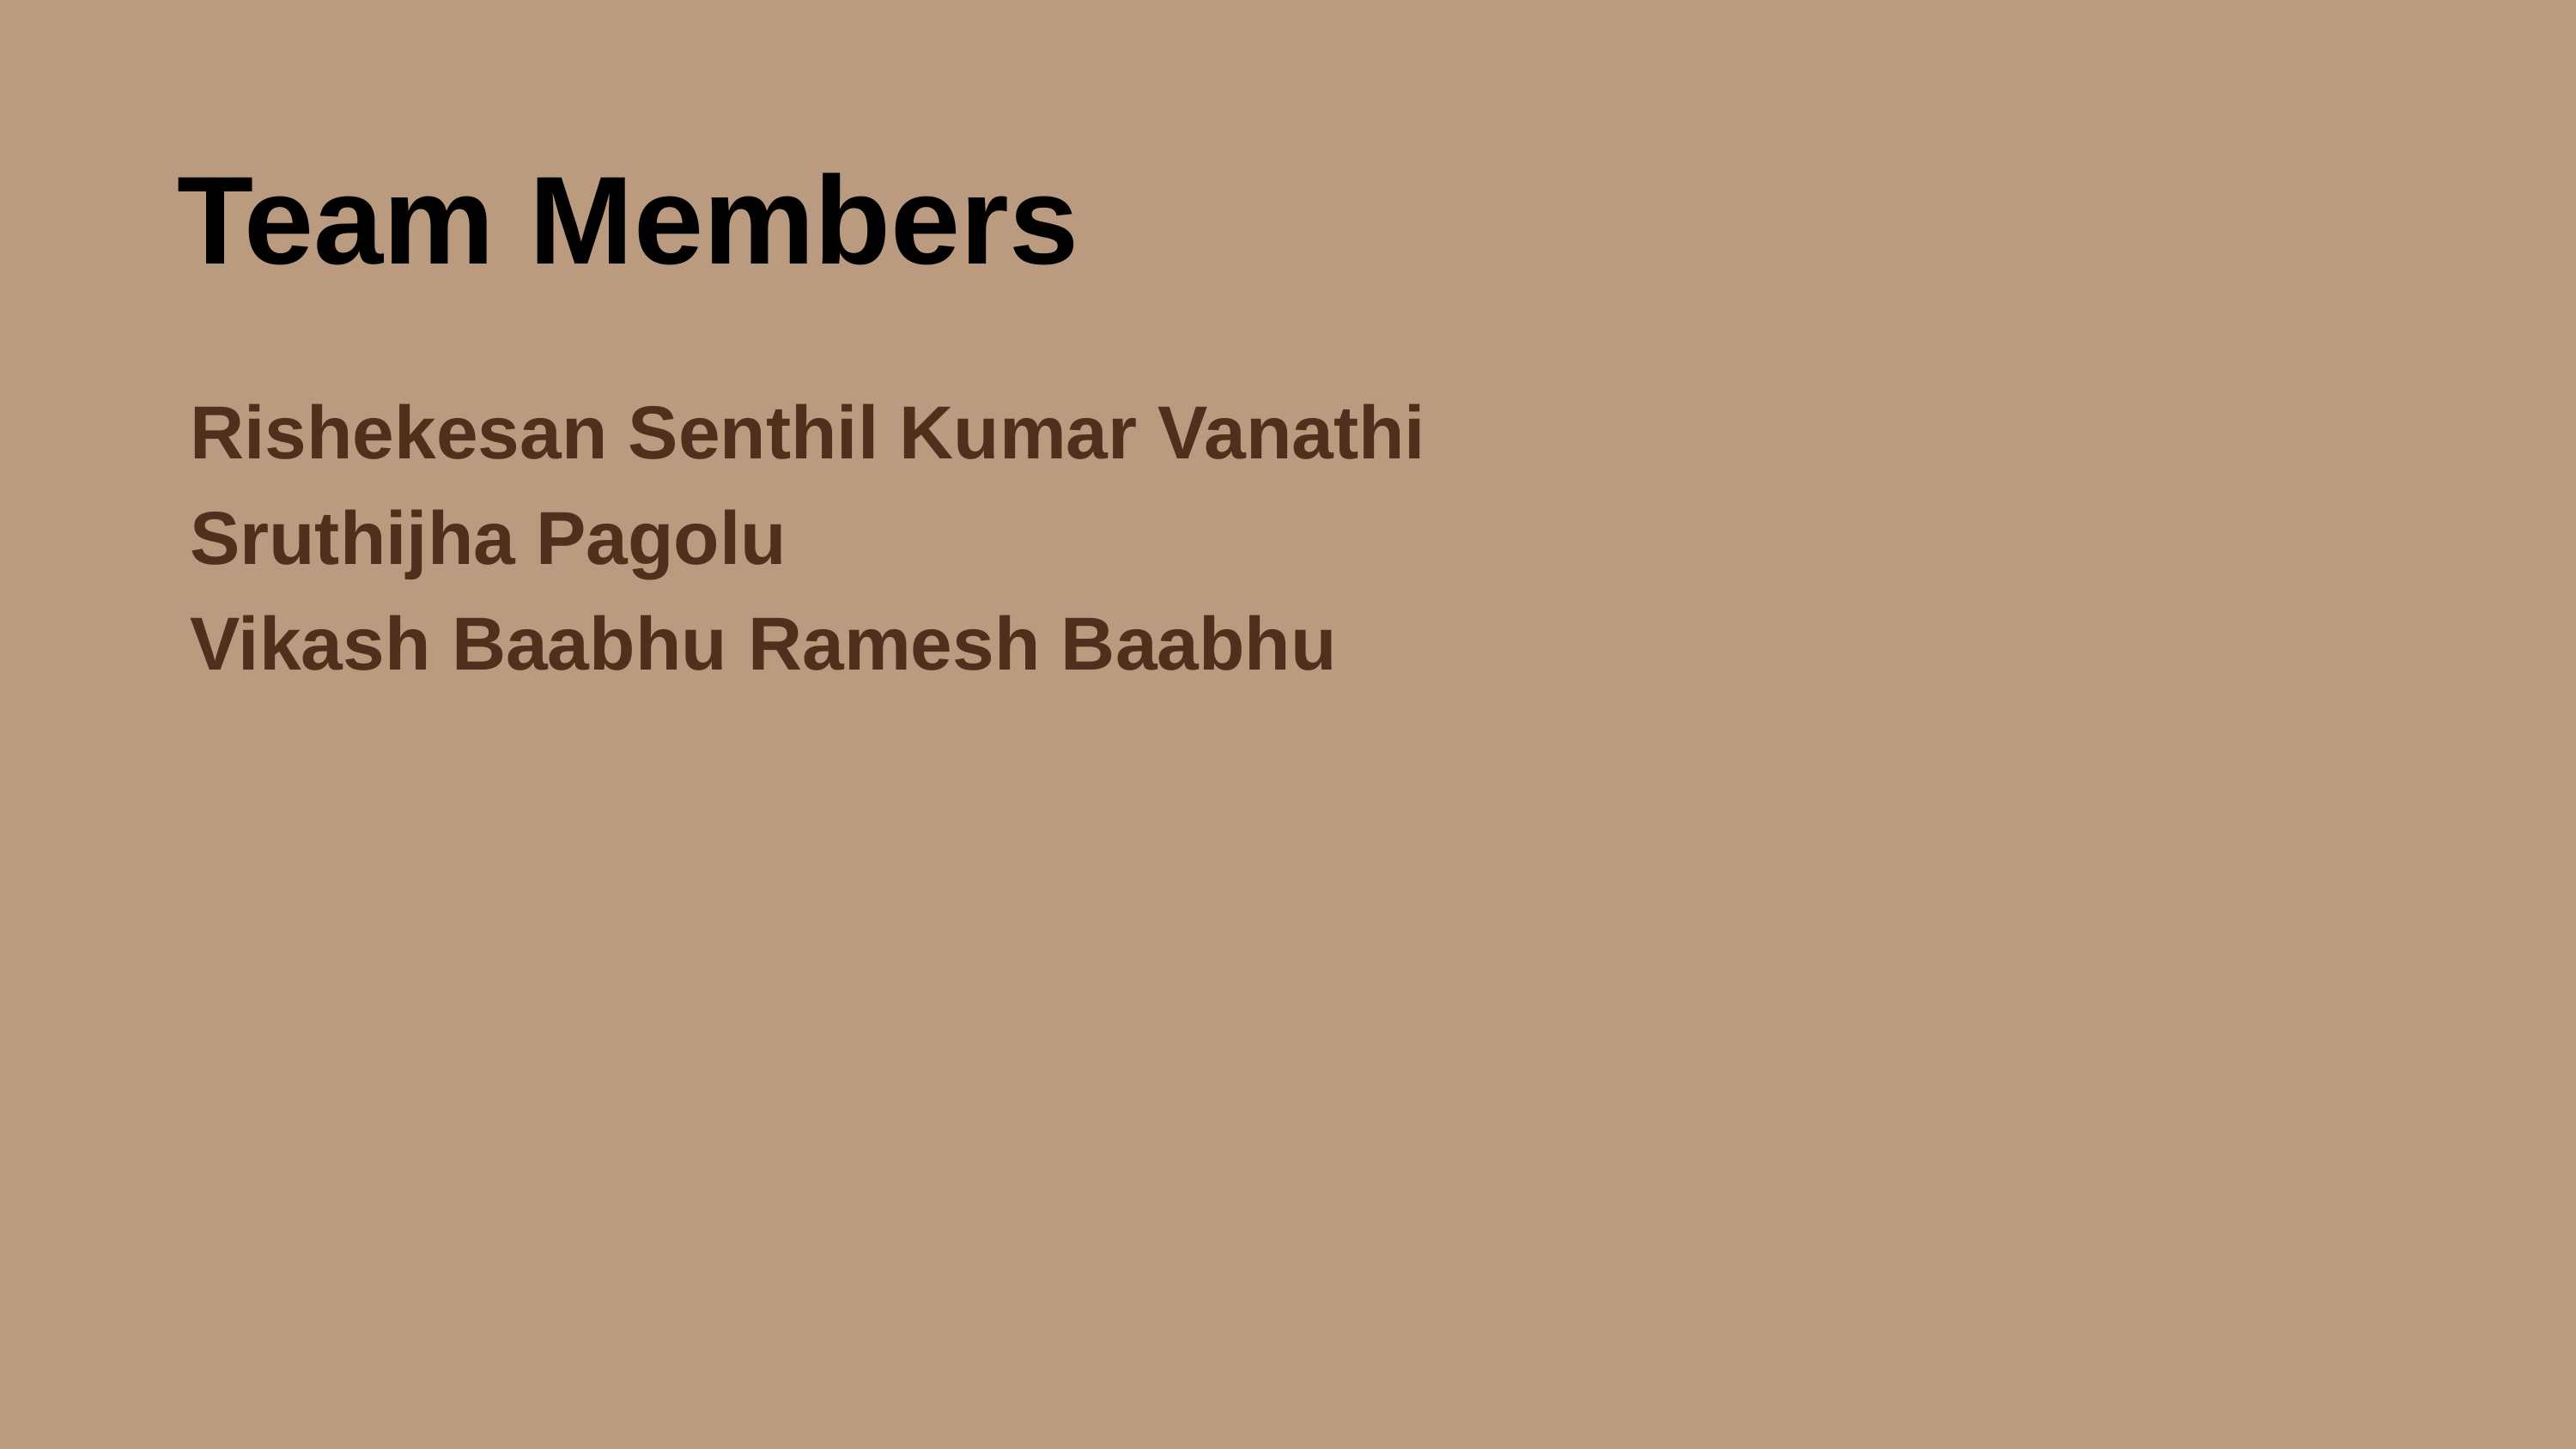

Team Members
Rishekesan Senthil Kumar Vanathi​
Sruthijha Pagolu​
Vikash Baabhu Ramesh Baabhu